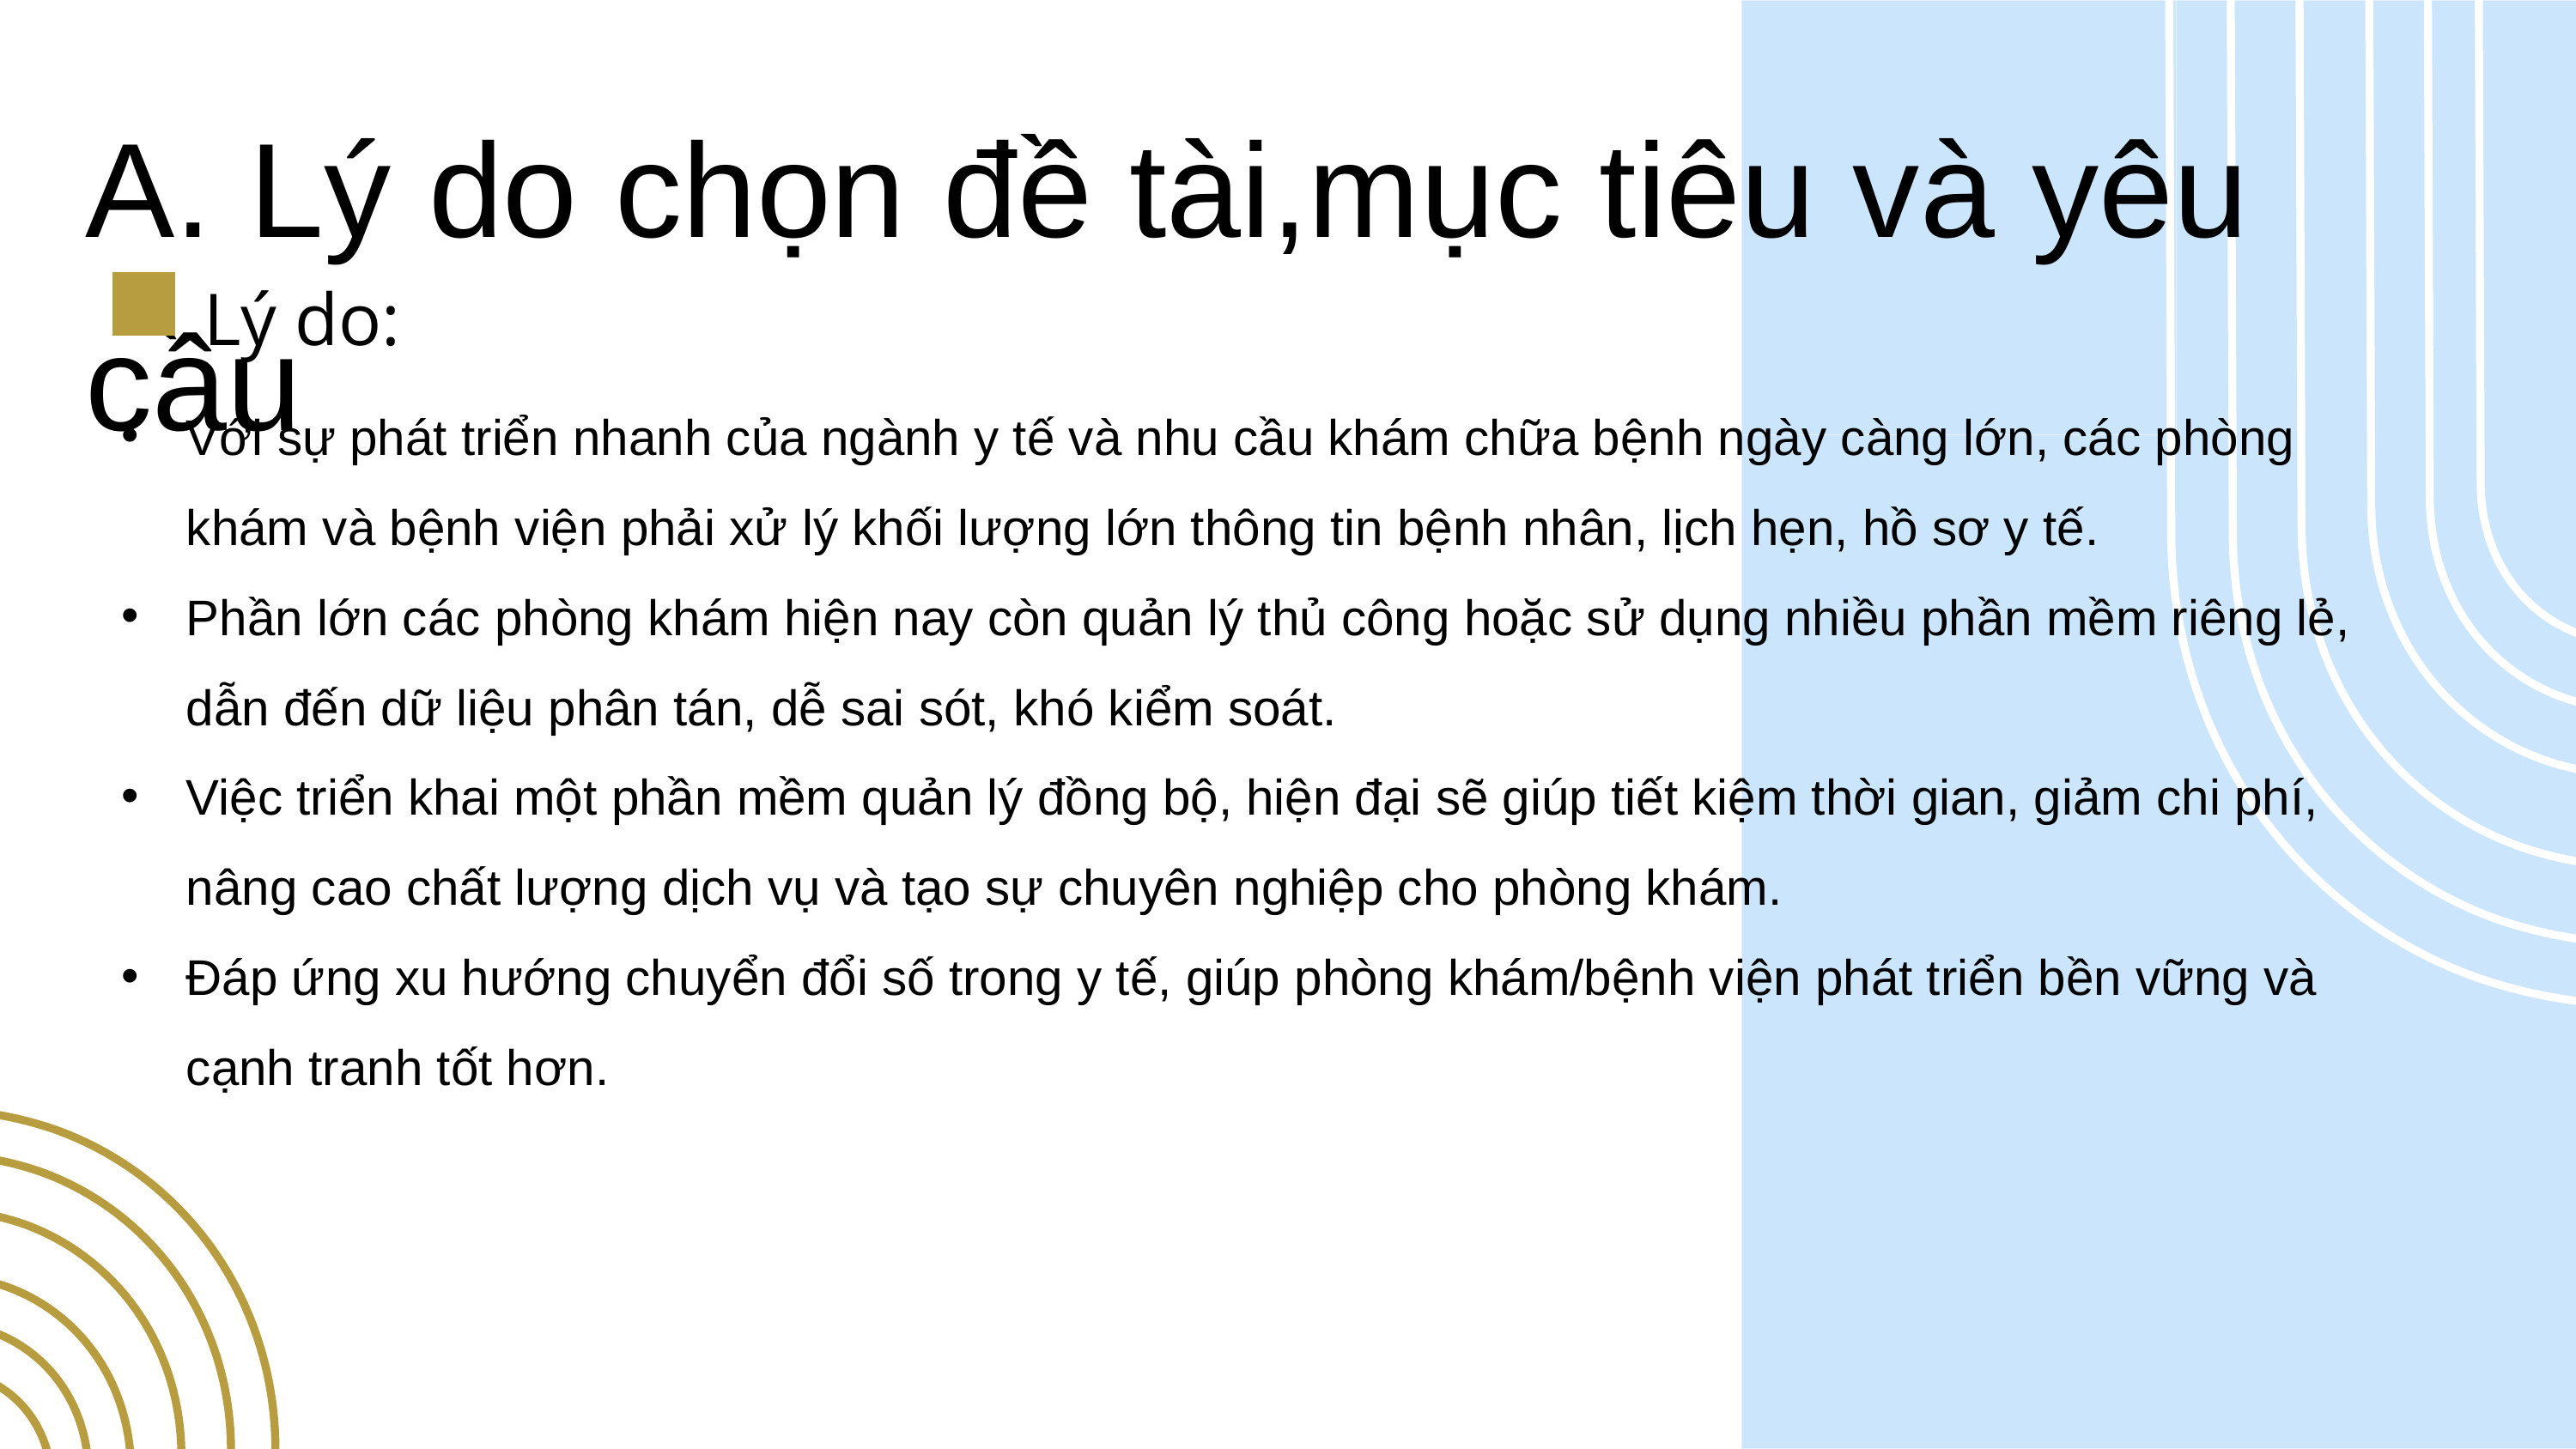

A. Lý do chọn đề tài,mục tiêu và yêu cầu
Lý do:

Với sự phát triển nhanh của ngành y tế và nhu cầu khám chữa bệnh ngày càng lớn, các phòng khám và bệnh viện phải xử lý khối lượng lớn thông tin bệnh nhân, lịch hẹn, hồ sơ y tế.
Phần lớn các phòng khám hiện nay còn quản lý thủ công hoặc sử dụng nhiều phần mềm riêng lẻ, dẫn đến dữ liệu phân tán, dễ sai sót, khó kiểm soát.
Việc triển khai một phần mềm quản lý đồng bộ, hiện đại sẽ giúp tiết kiệm thời gian, giảm chi phí, nâng cao chất lượng dịch vụ và tạo sự chuyên nghiệp cho phòng khám.
Đáp ứng xu hướng chuyển đổi số trong y tế, giúp phòng khám/bệnh viện phát triển bền vững và cạnh tranh tốt hơn.